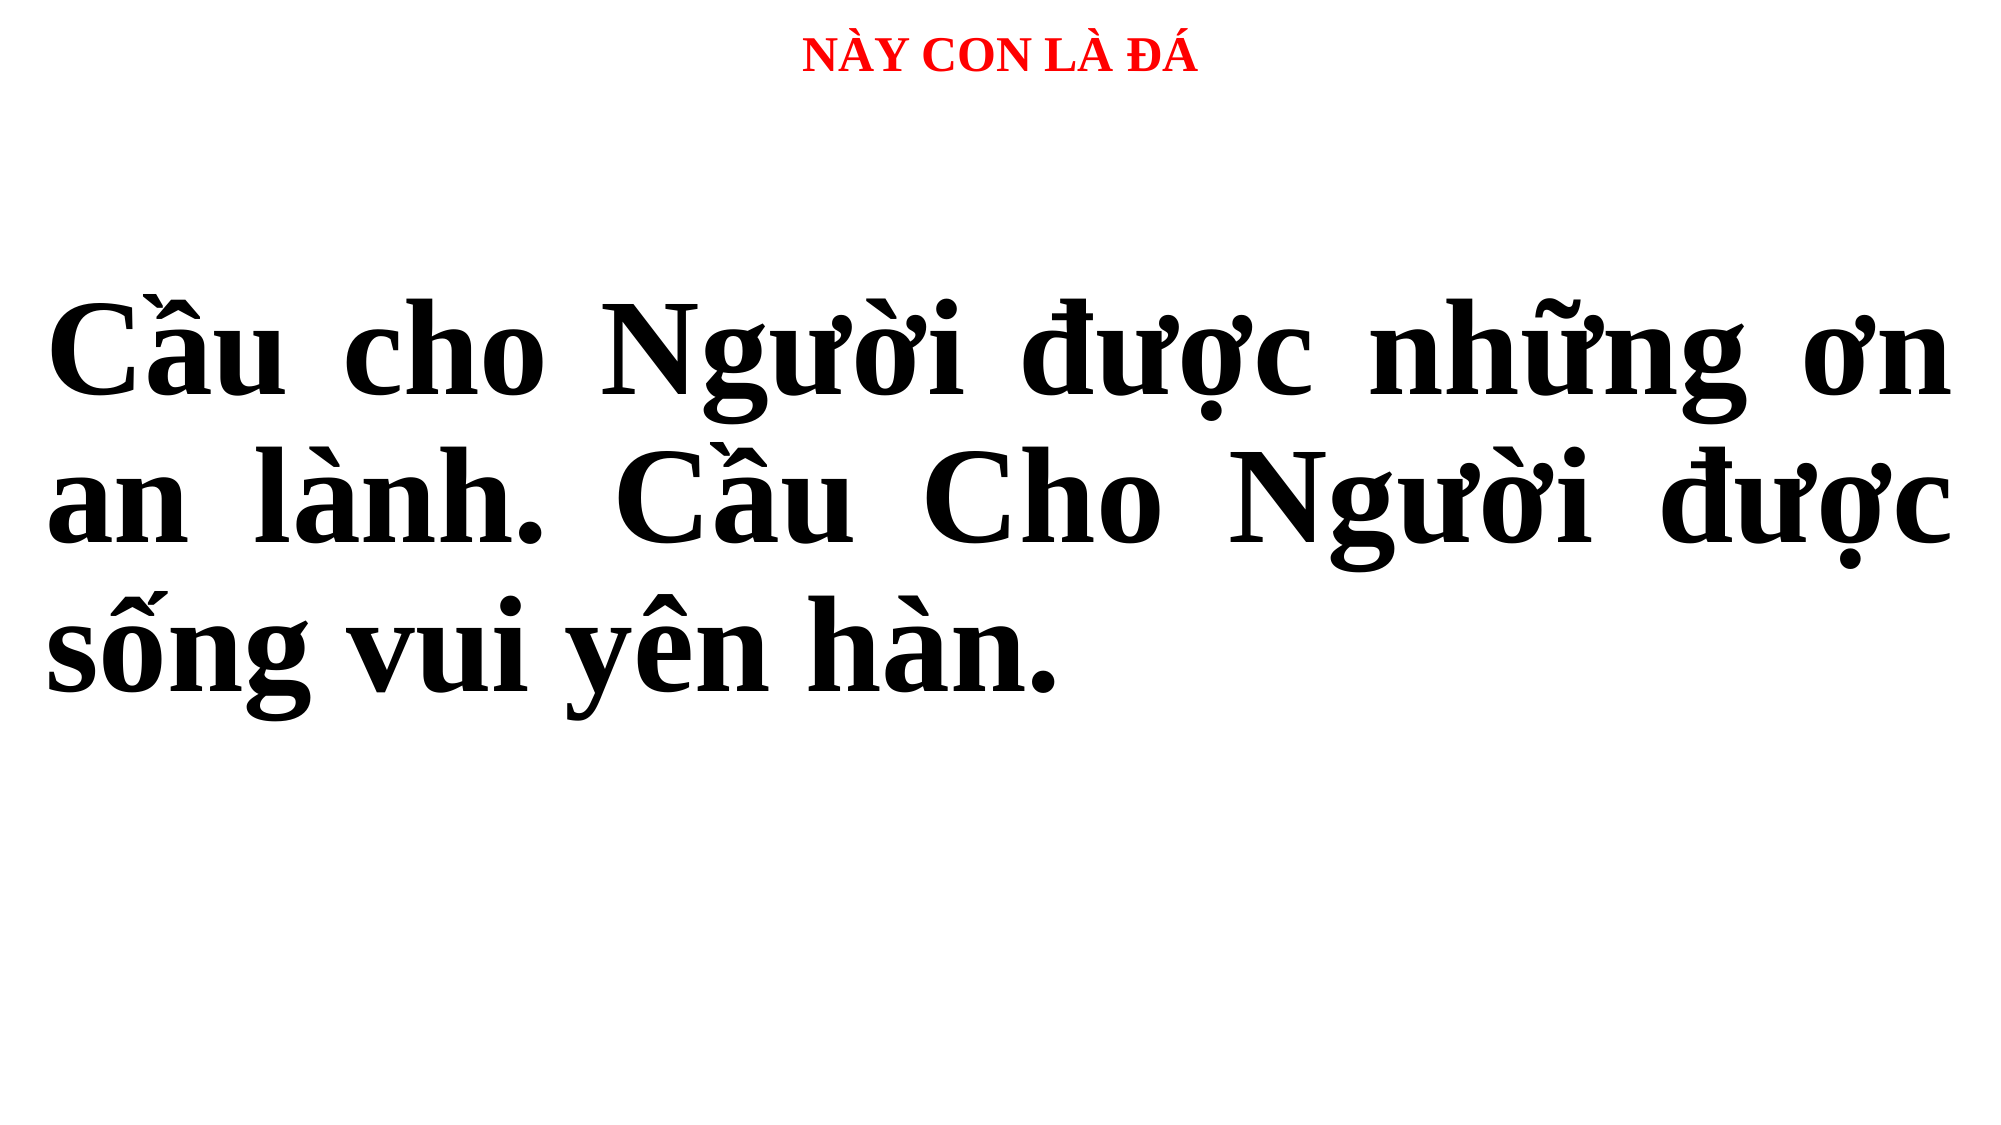

# NÀY CON LÀ ĐÁ
Cầu cho Người được những ơn an lành. Cầu Cho Người được sống vui yên hàn.